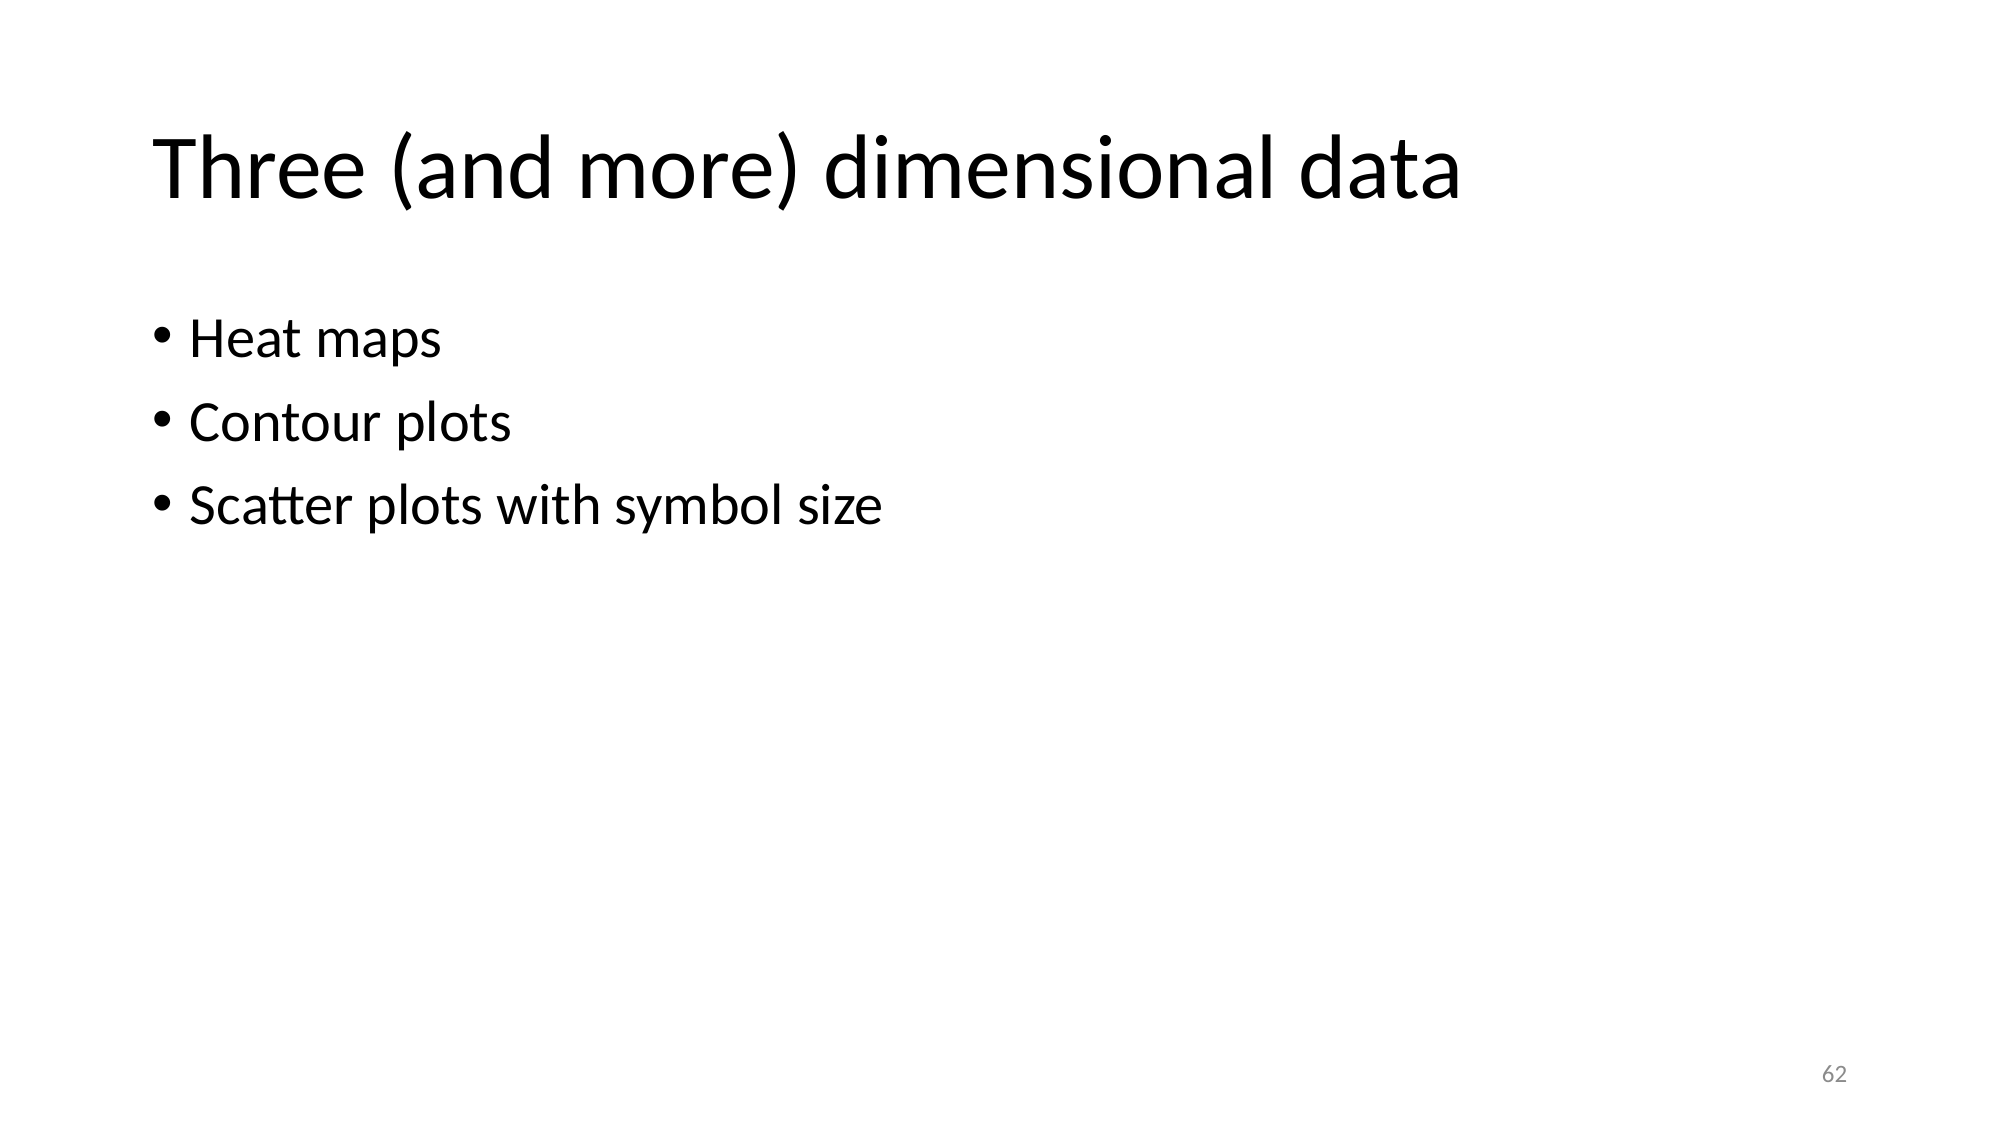

# Three (and more) dimensional data
Heat maps
Contour plots
Scatter plots with symbol size
62